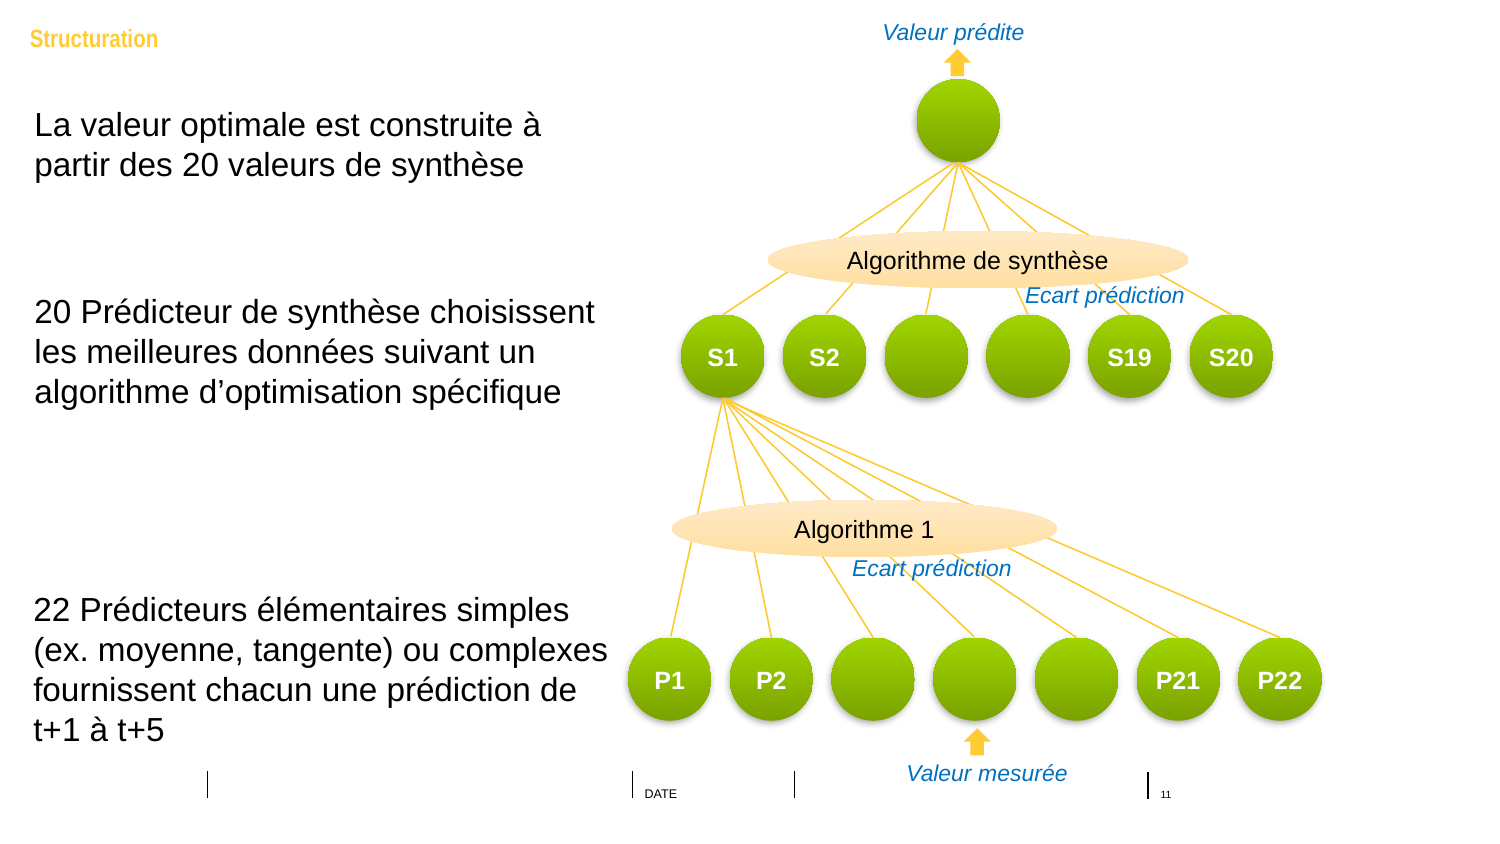

Valeur prédite
Structuration

La valeur optimale est construite à partir des 20 valeurs de synthèse
Algorithme de synthèse
Ecart prédiction
20 Prédicteur de synthèse choisissent les meilleures données suivant un algorithme d’optimisation spécifique
S1
S2

S19
S20
Algorithme 1
Ecart prédiction
22 Prédicteurs élémentaires simples (ex. moyenne, tangente) ou complexes fournissent chacun une prédiction de t+1 à t+5
P1
P2

P21
P22

Valeur mesurée